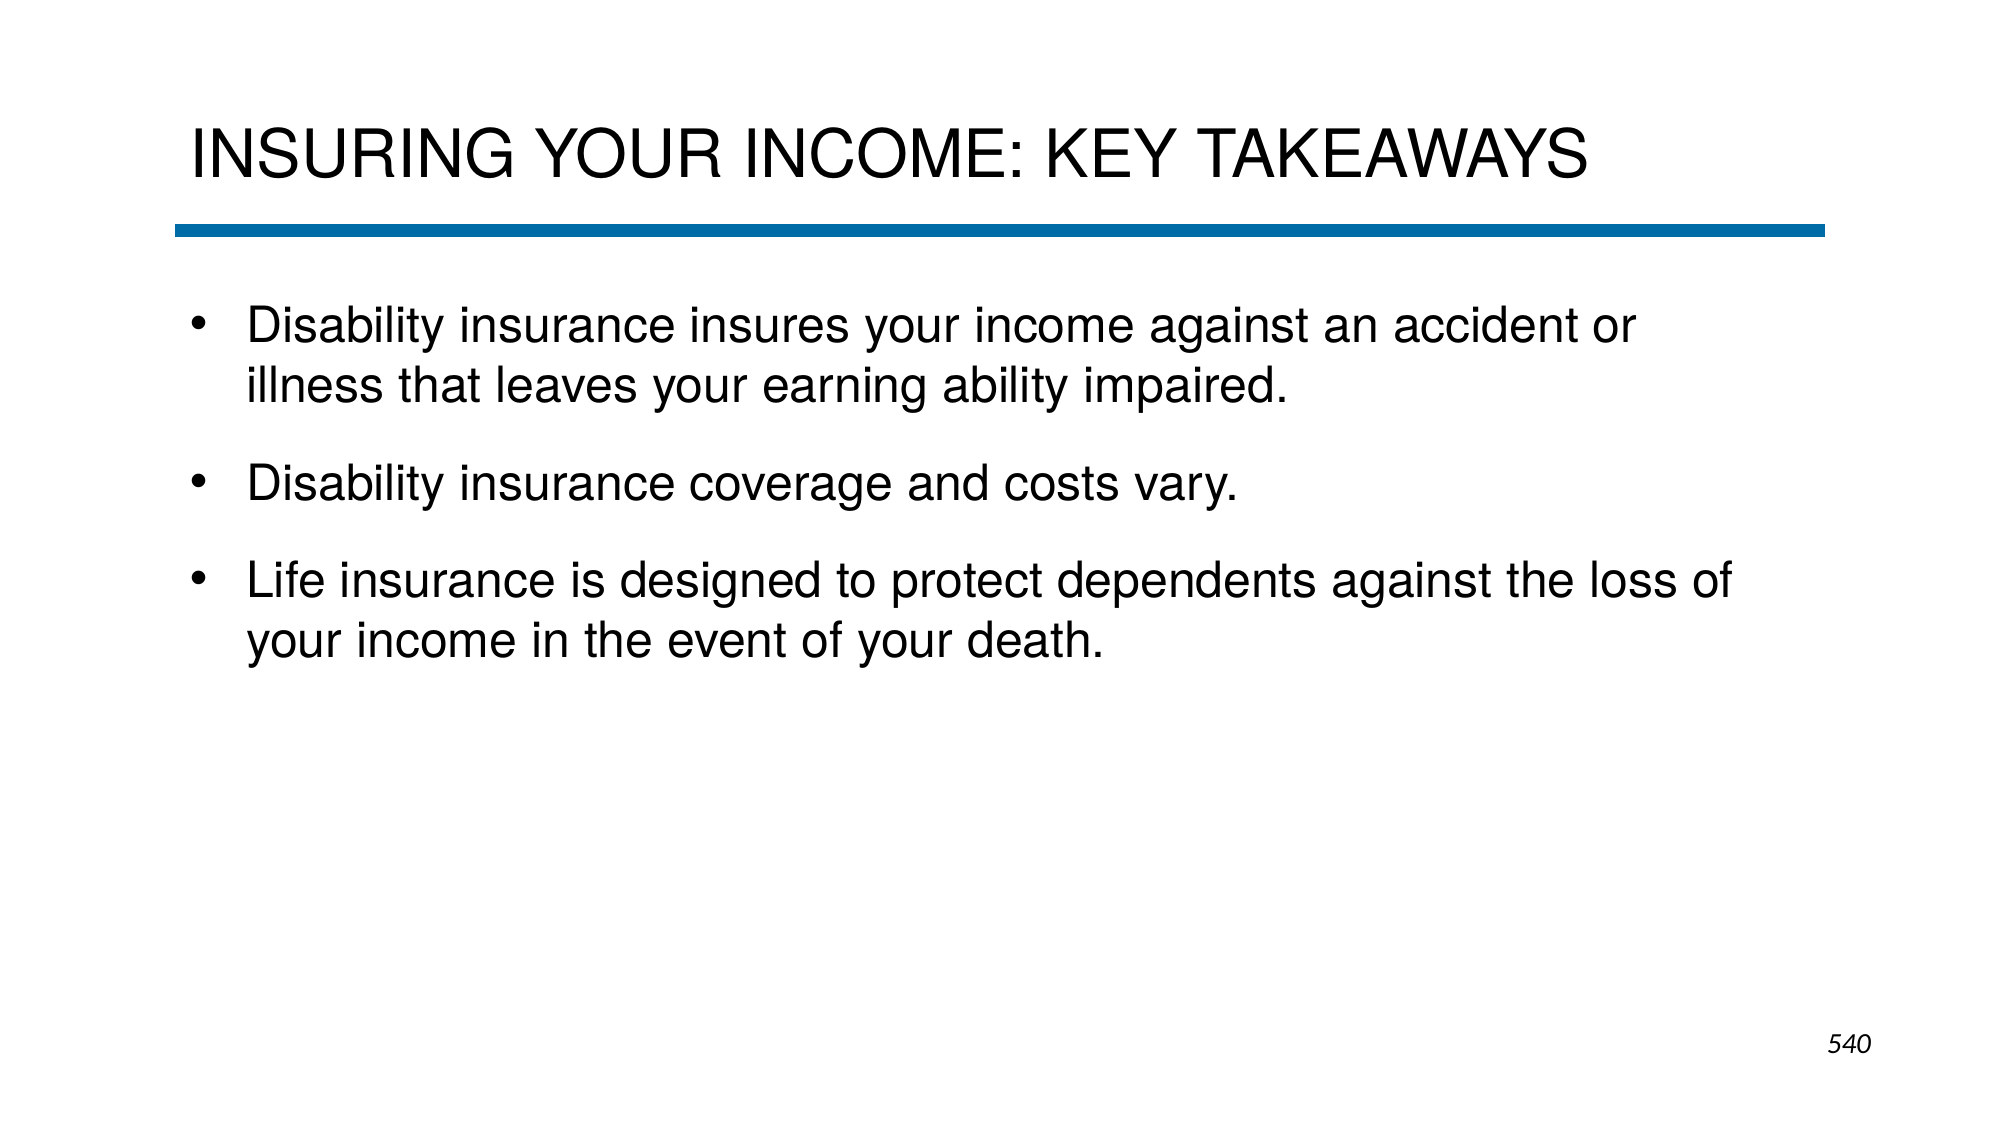

# Insuring Your Income: Key Takeaways
Disability insurance insures your income against an accident or illness that leaves your earning ability impaired.
Disability insurance coverage and costs vary.
Life insurance is designed to protect dependents against the loss of your income in the event of your death.

1-540